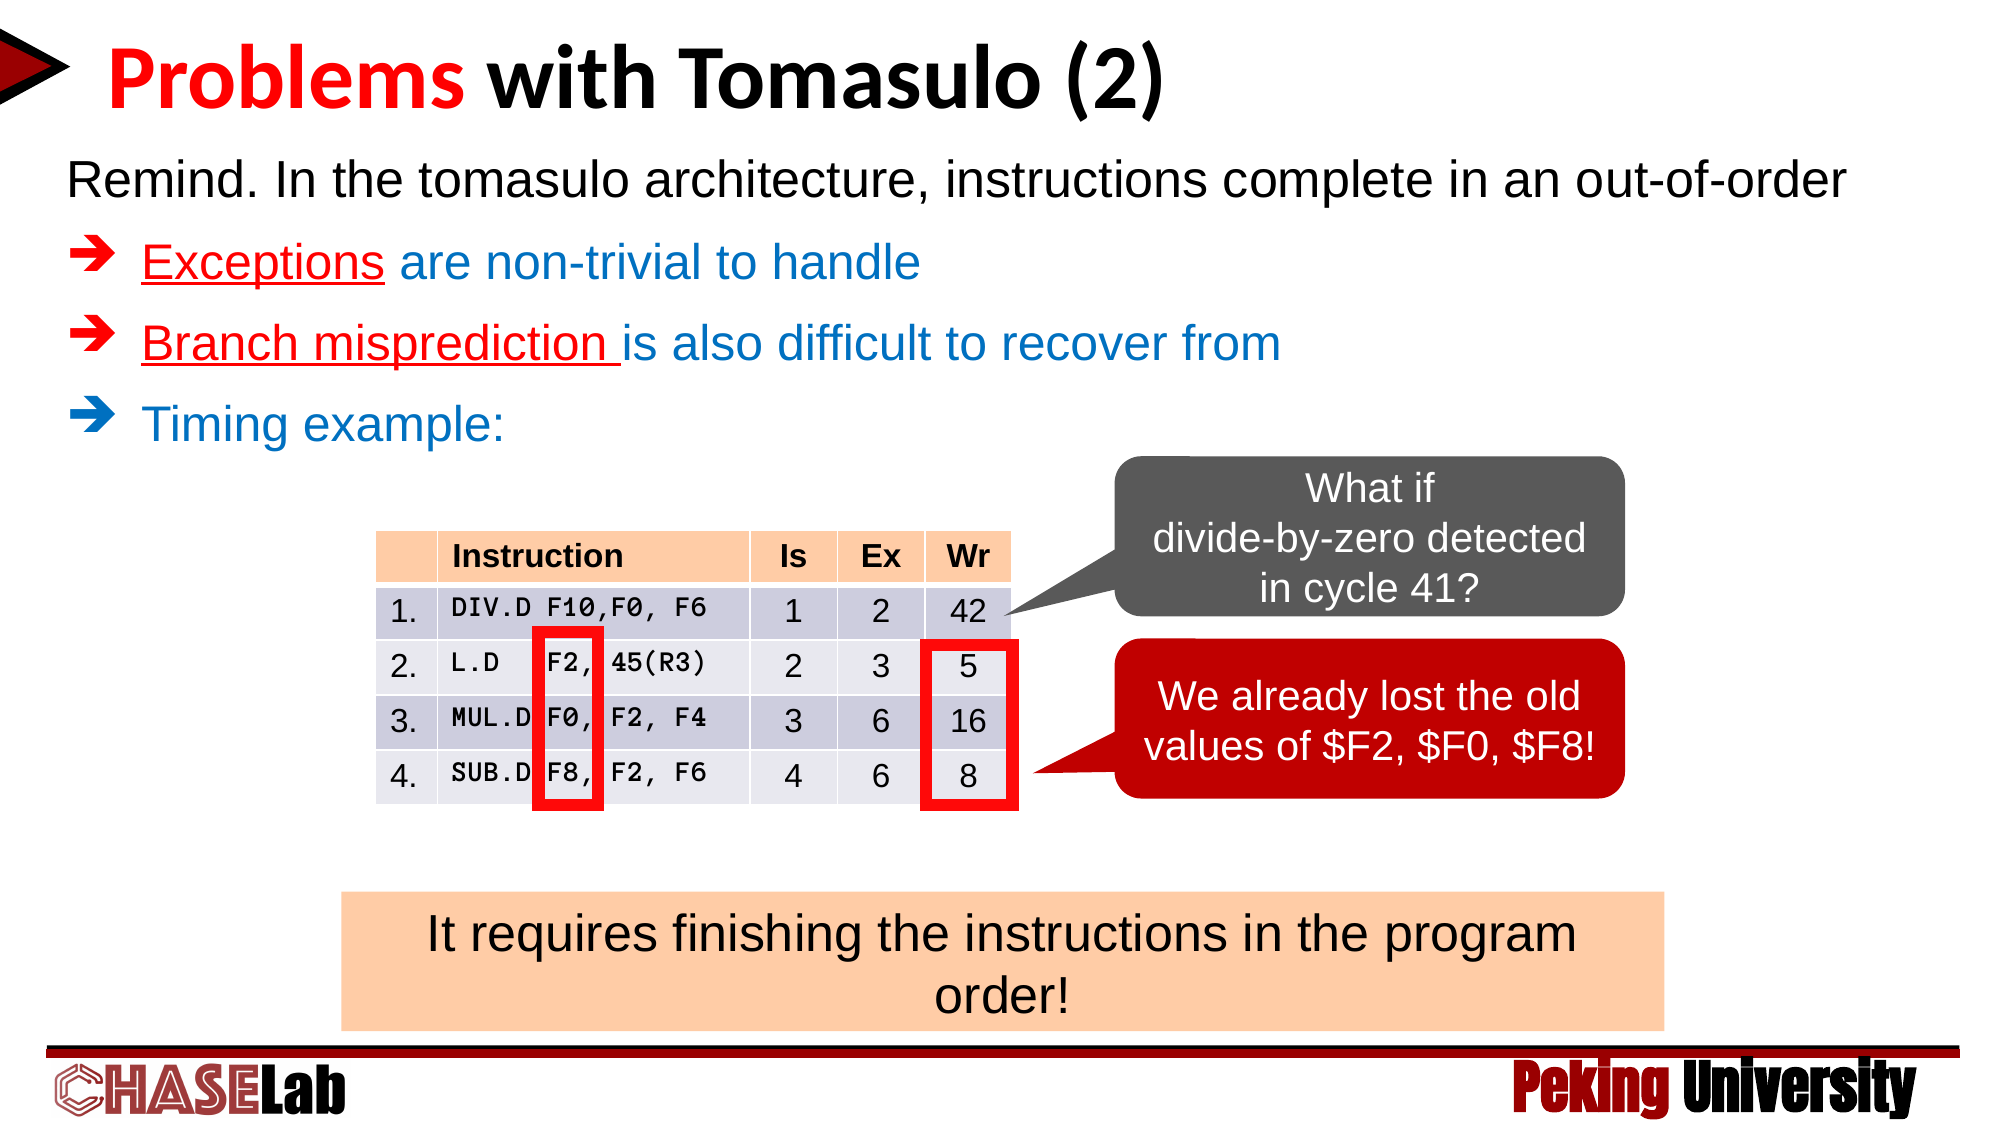

# Problems with Tomasulo (2)
Remind. In the tomasulo architecture, instructions complete in an out-of-order
Exceptions are non-trivial to handle
Branch misprediction is also difficult to recover from
Timing example:
What if
divide-by-zero detected in cycle 41?
|  | Instruction | Is | Ex | Wr |
| --- | --- | --- | --- | --- |
| 1. | DIV.D F10,F0, F6 | 1 | 2 | 42 |
| 2. | L.D F2, 45(R3) | 2 | 3 | 5 |
| 3. | MUL.D F0, F2, F4 | 3 | 6 | 16 |
| 4. | SUB.D F8, F2, F6 | 4 | 6 | 8 |

We already lost the old values of $F2, $F0, $F8!

It requires finishing the instructions in the program order!